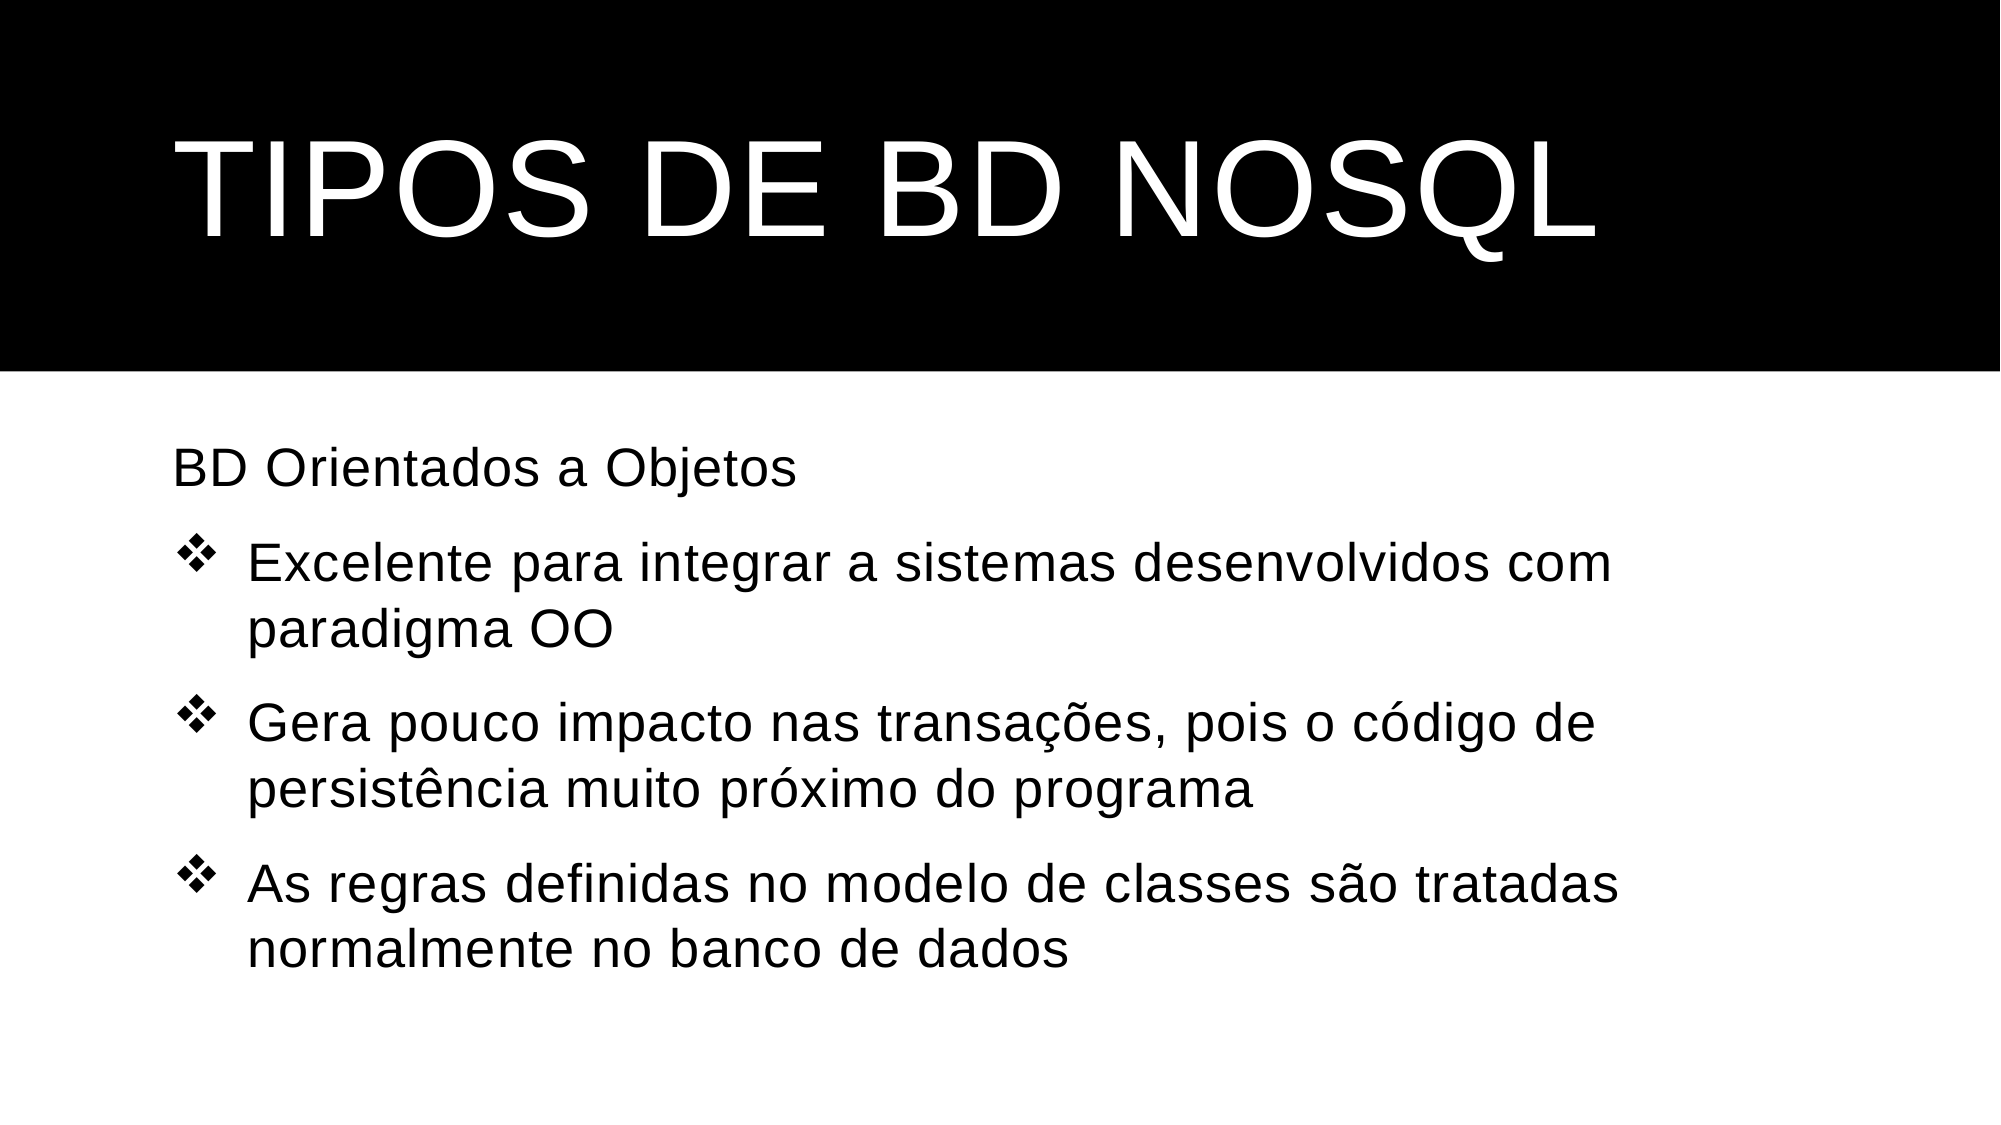

# TIPOS DE BD NOSQL
BD Orientados a Objetos
Excelente para integrar a sistemas desenvolvidos com paradigma OO
Gera pouco impacto nas transações, pois o código de persistência muito próximo do programa
As regras definidas no modelo de classes são tratadas normalmente no banco de dados